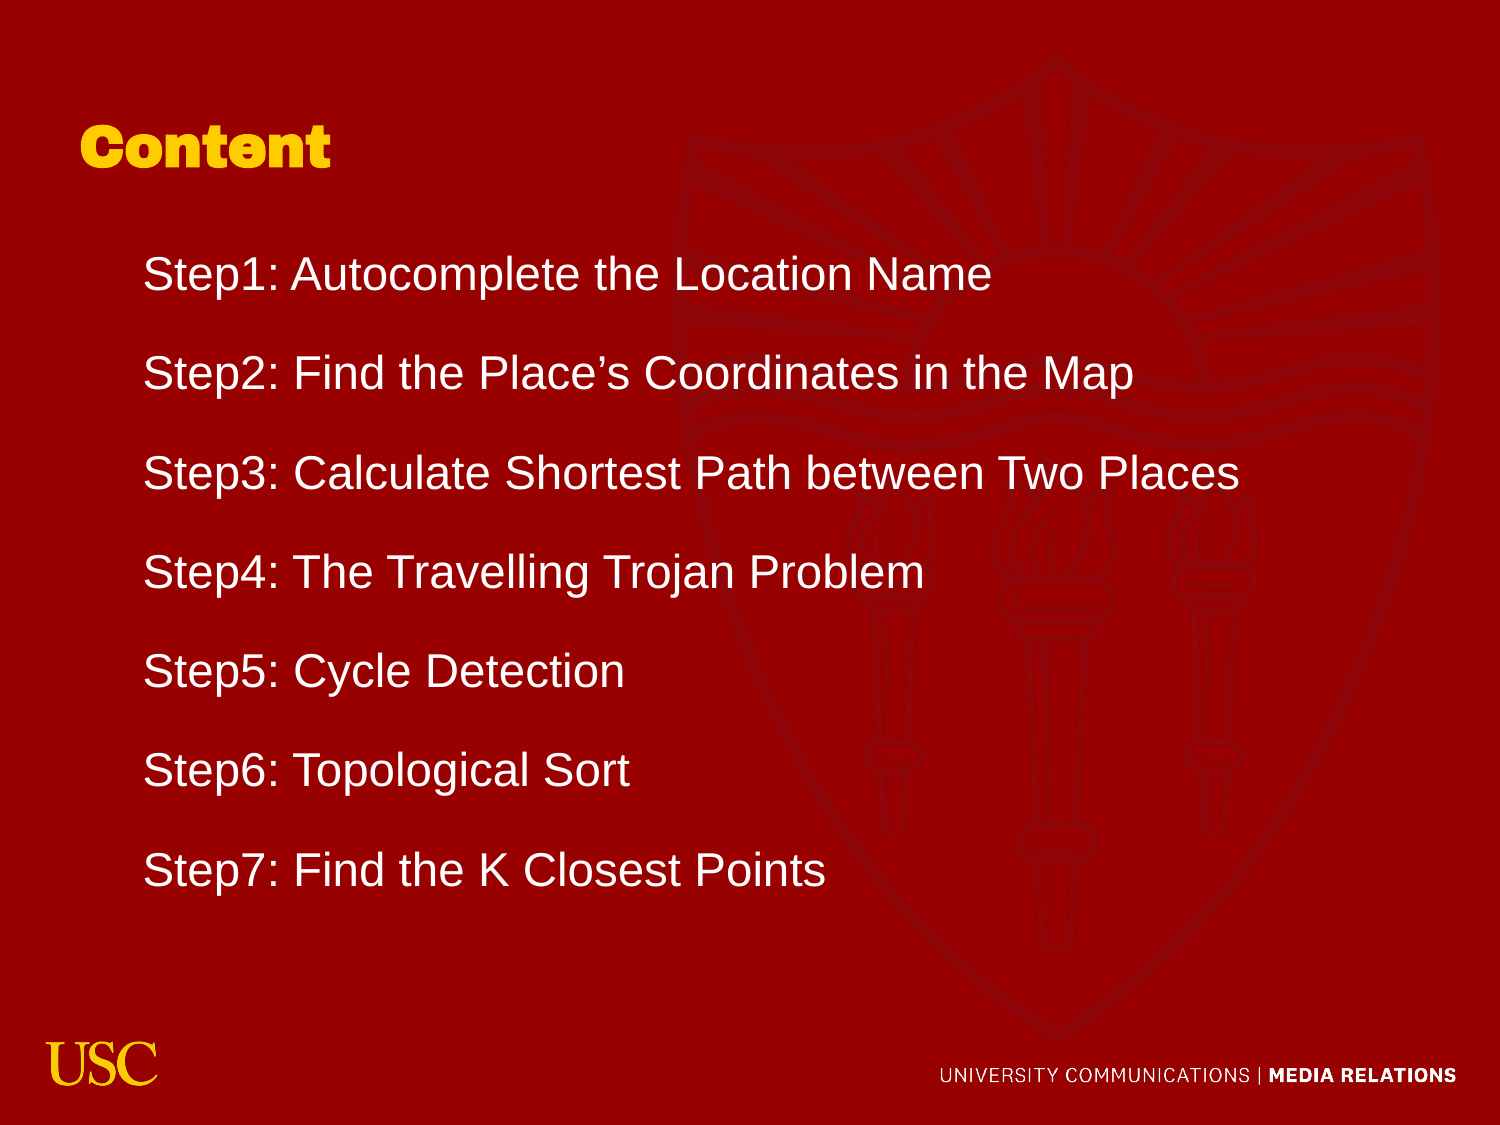

Content
Step1: Autocomplete the Location Name
Step2: Find the Place’s Coordinates in the Map
Step3: Calculate Shortest Path between Two Places
Step4: The Travelling Trojan Problem
Step5: Cycle Detection
Step6: Topological Sort
Step7: Find the K Closest Points